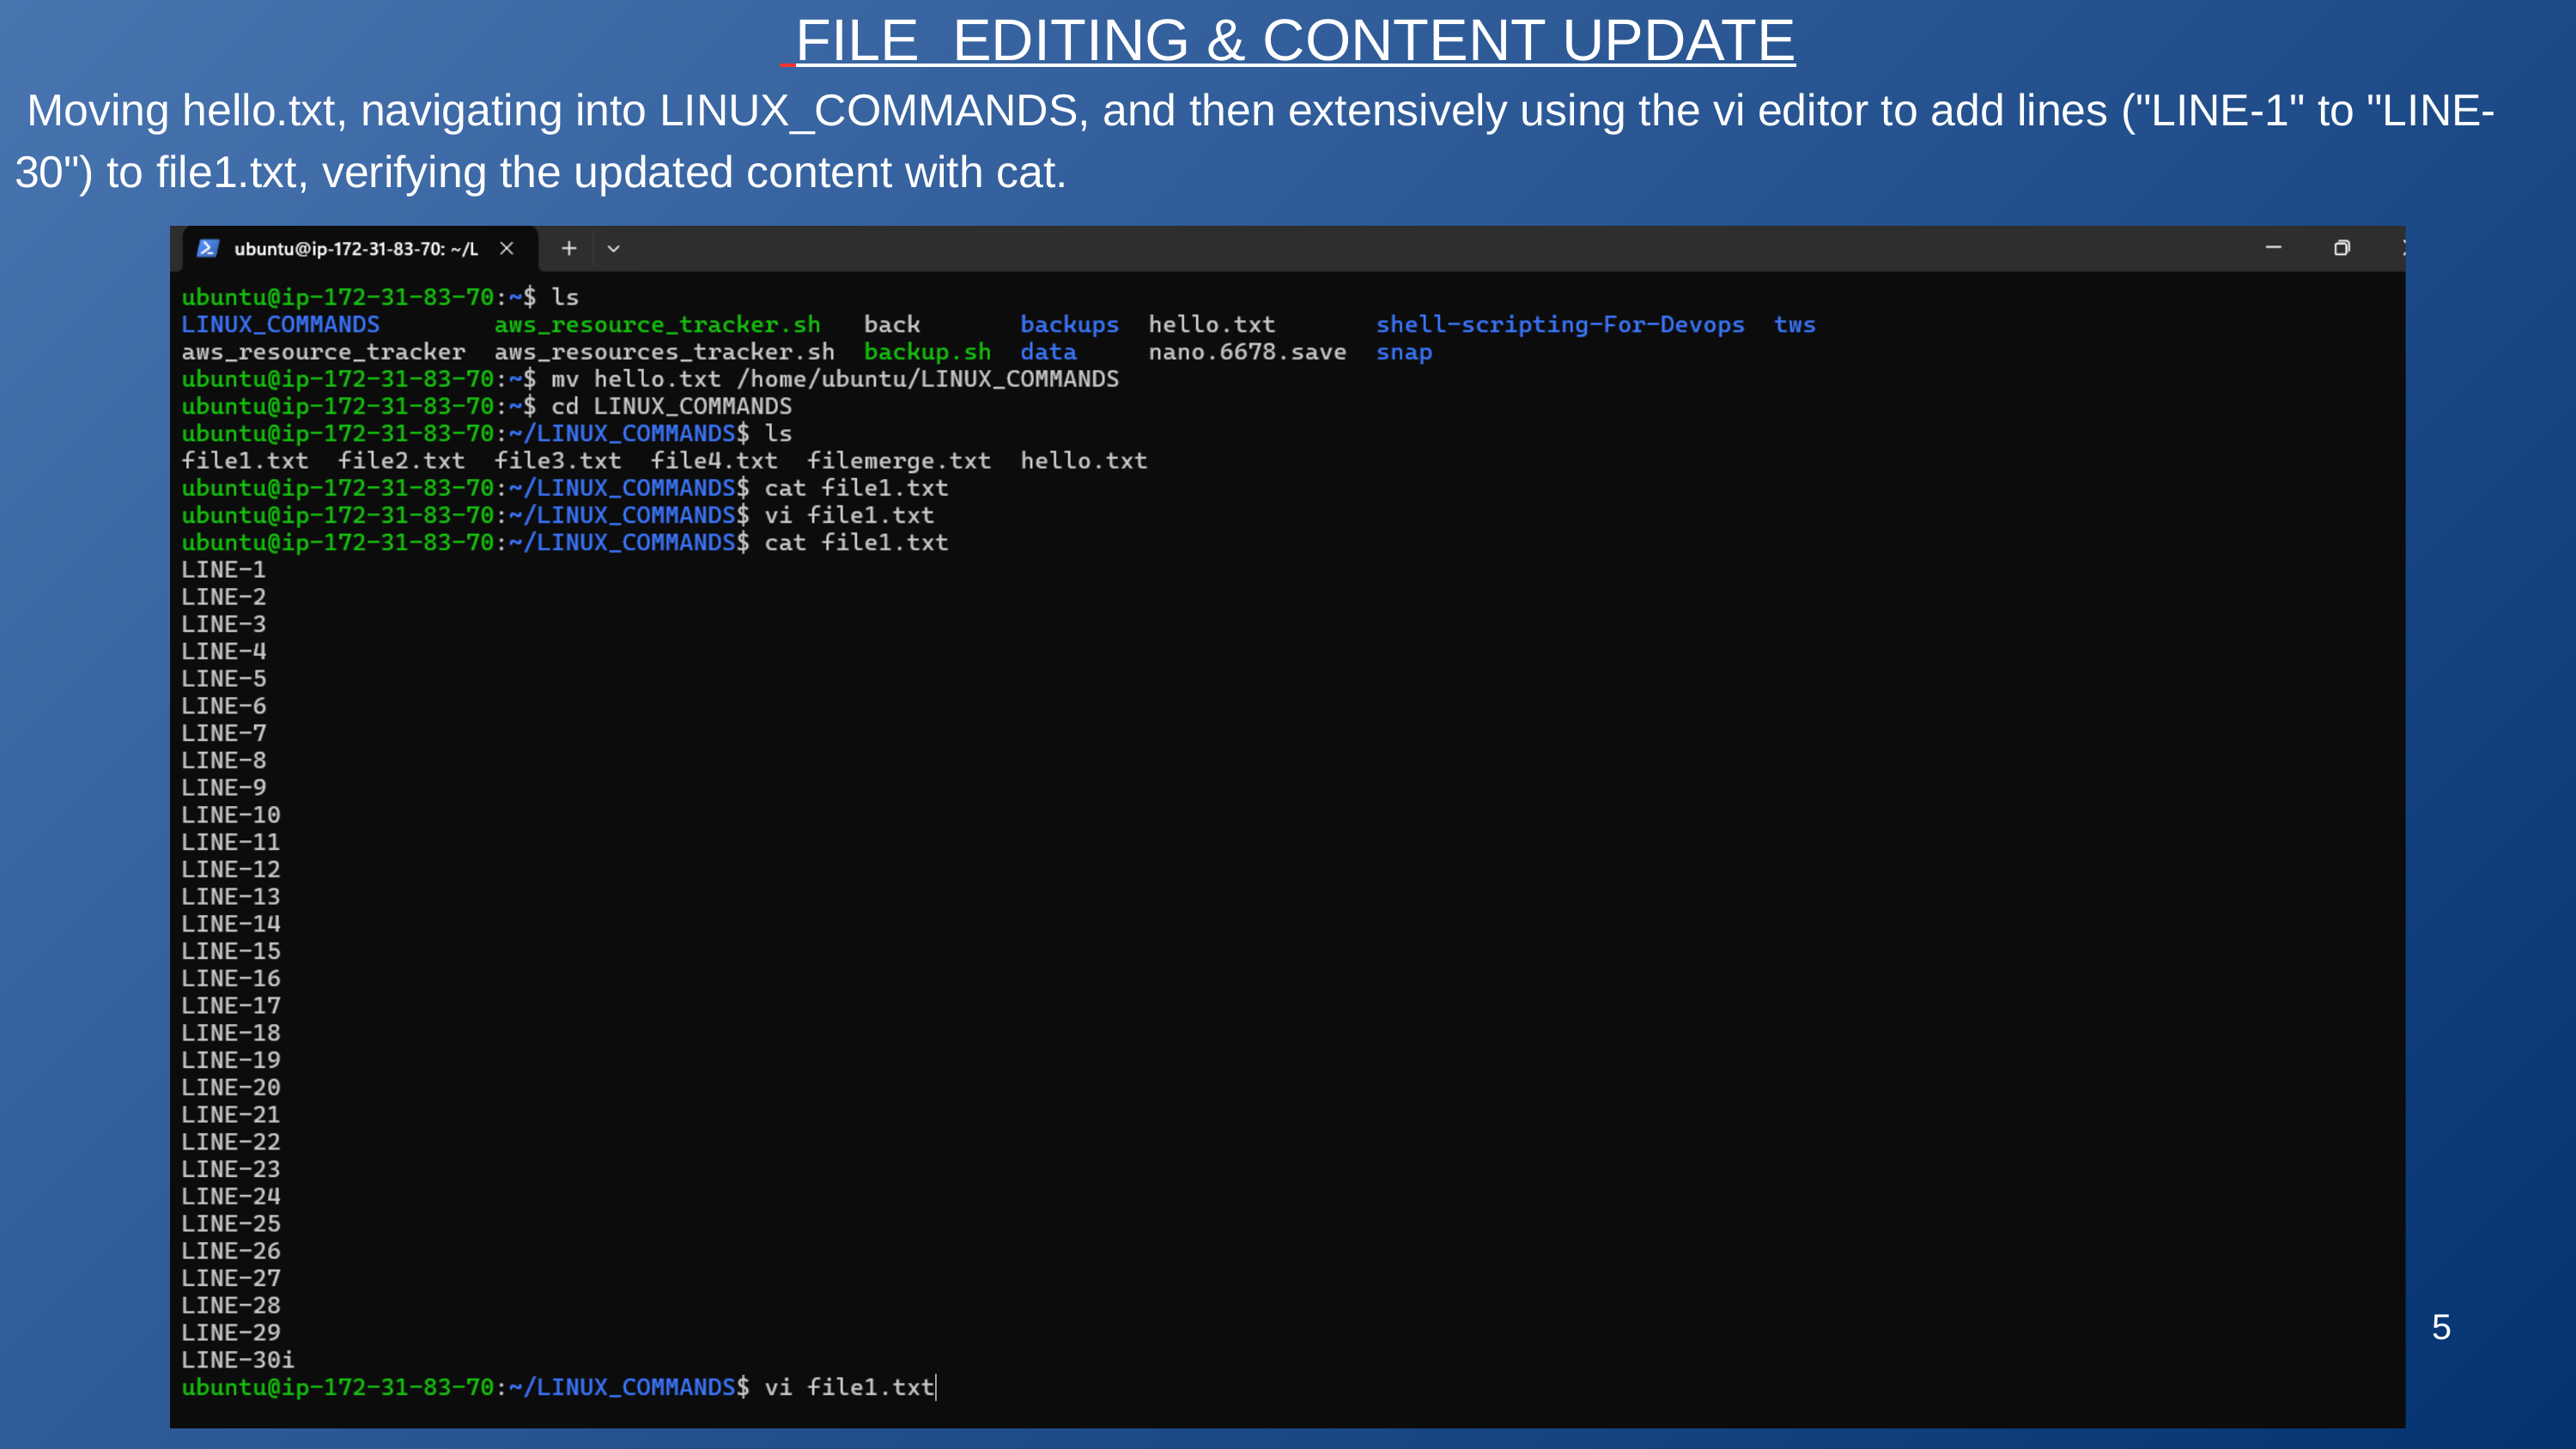

FILE  EDITING & CONTENT UPDATE
 Moving hello.txt, navigating into LINUX_COMMANDS, and then extensively using the vi editor to add lines ("LINE-1" to "LINE-30") to file1.txt, verifying the updated content with cat.

5